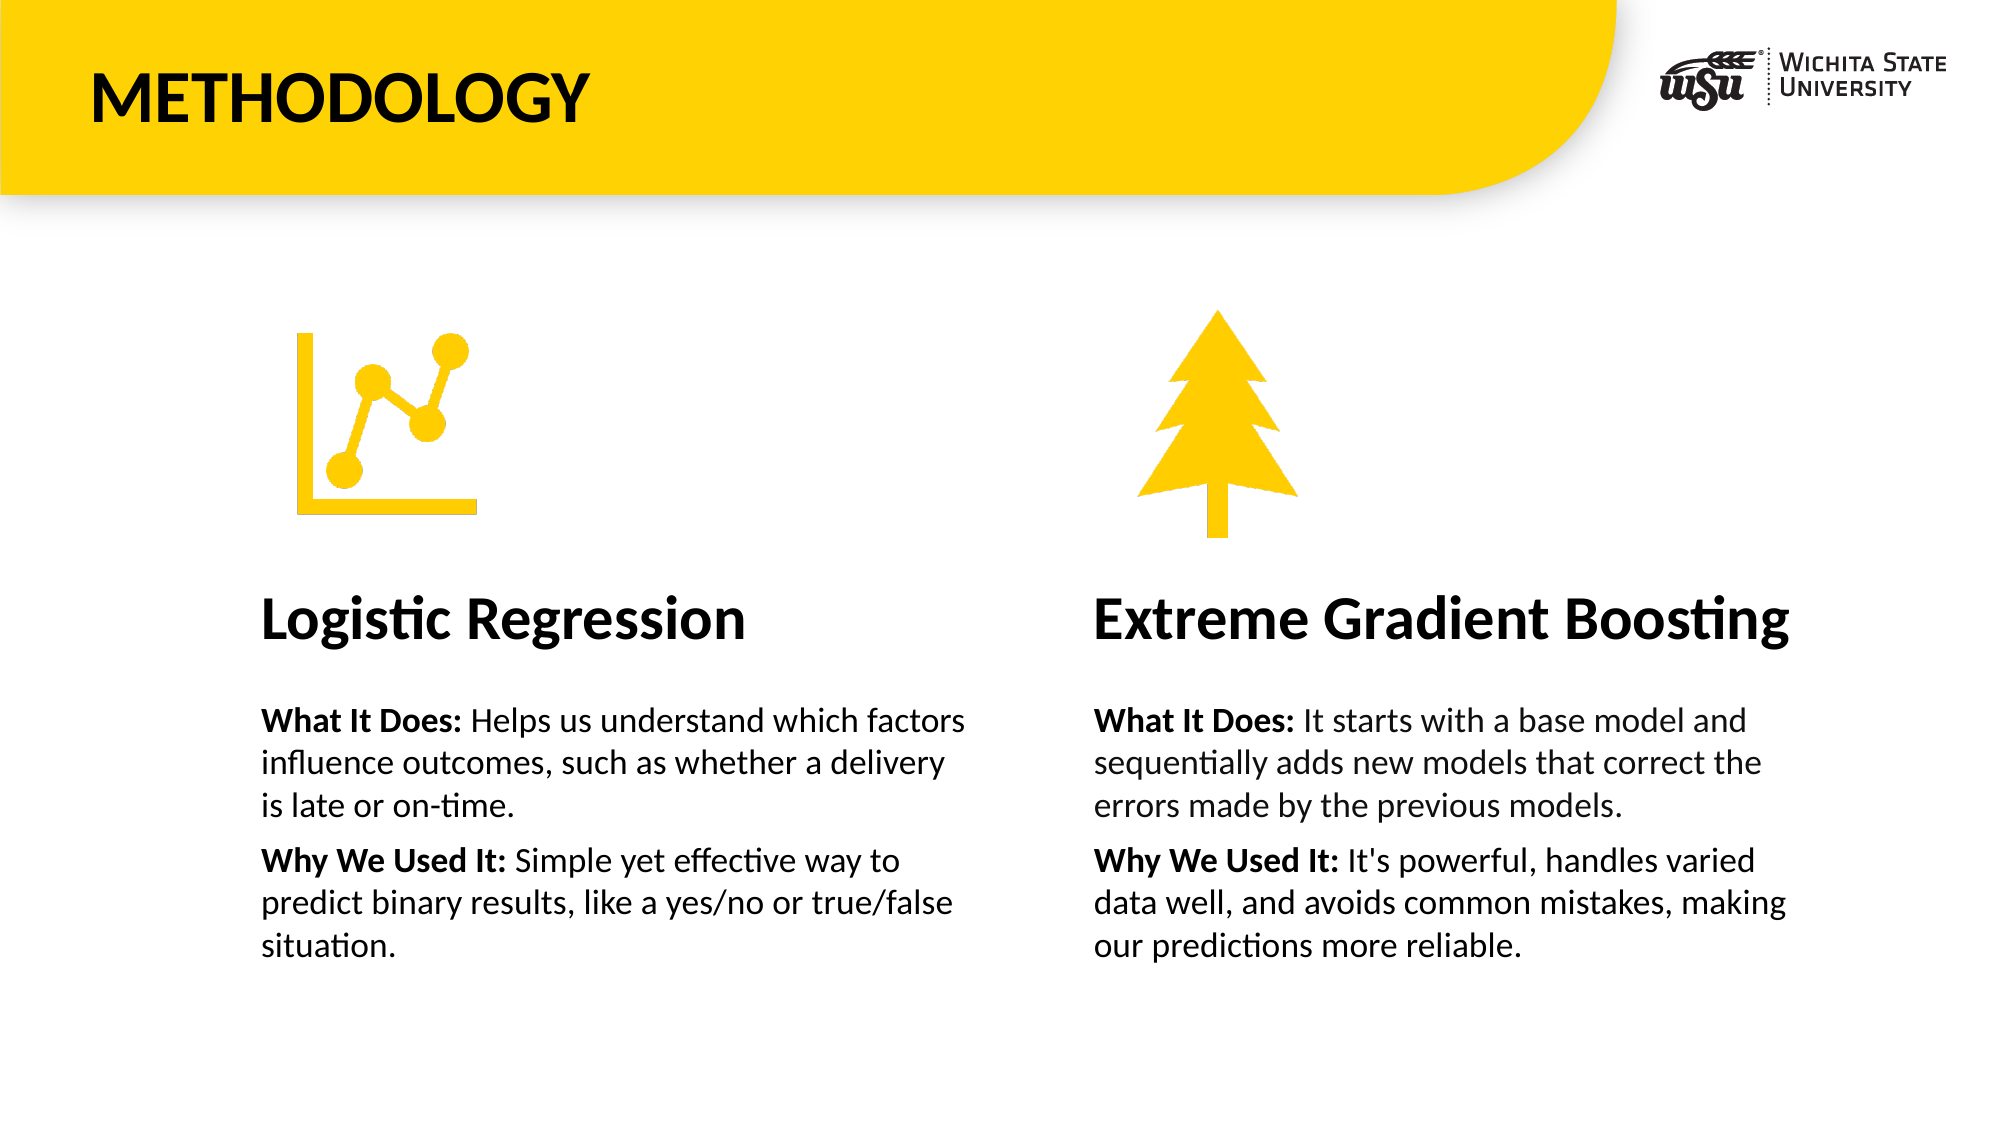

# METHODOLOGY
Logistic Regression
What It Does: Helps us understand which factors influence outcomes, such as whether a delivery is late or on-time.
Why We Used It: Simple yet effective way to predict binary results, like a yes/no or true/false situation.
Extreme Gradient Boosting
What It Does: It starts with a base model and sequentially adds new models that correct the errors made by the previous models.
Why We Used It: It's powerful, handles varied data well, and avoids common mistakes, making our predictions more reliable.